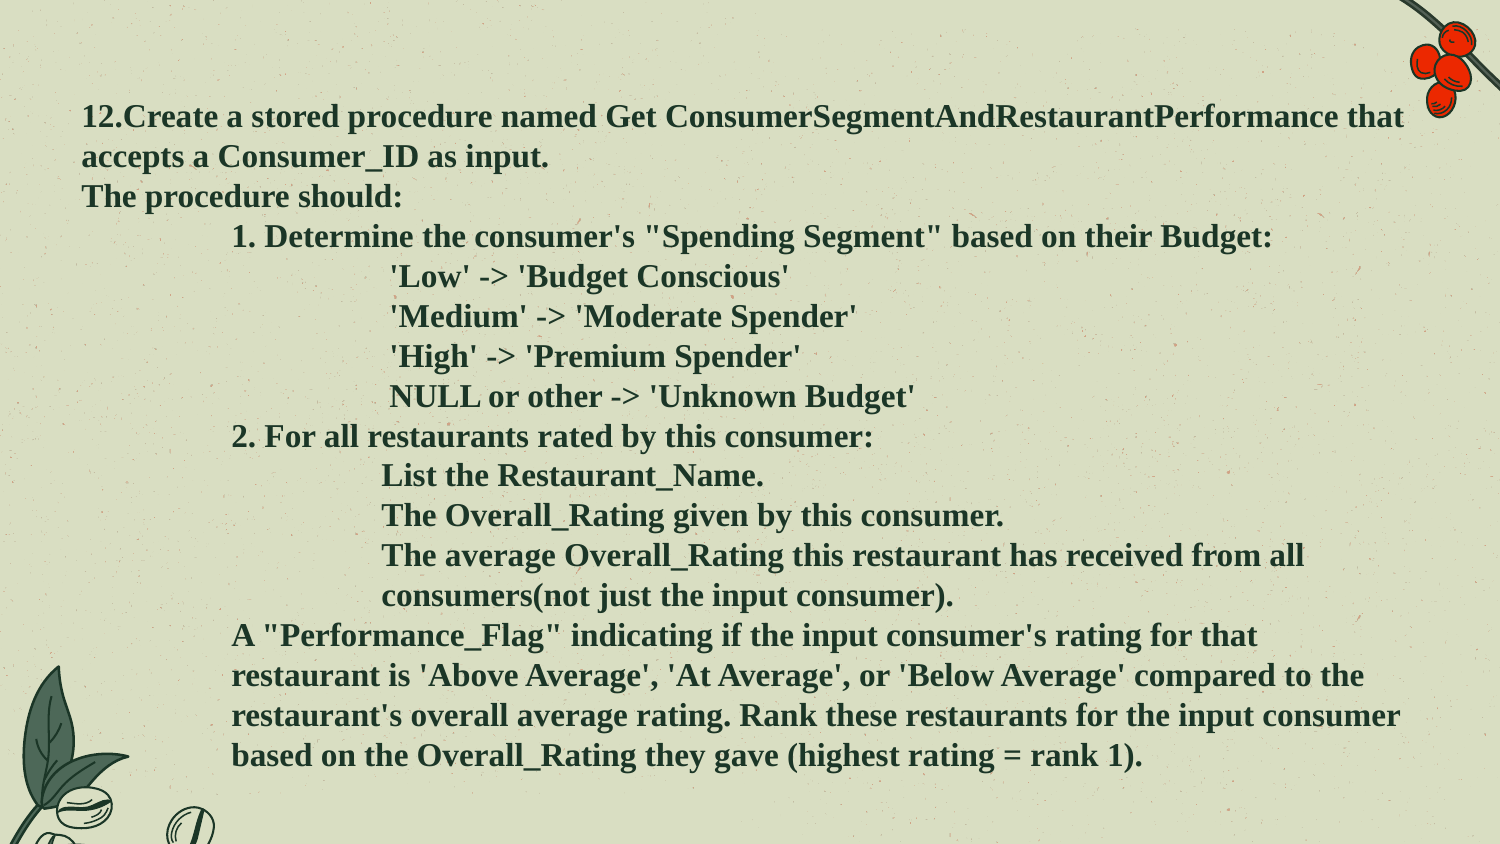

# 12.Create a stored procedure named Get ConsumerSegmentAndRestaurantPerformance that accepts a Consumer_ID as input. The procedure should: 1. Determine the consumer's "Spending Segment" based on their Budget: 'Low' -> 'Budget Conscious' 'Medium' -> 'Moderate Spender' 'High' -> 'Premium Spender' NULL or other -> 'Unknown Budget' 2. For all restaurants rated by this consumer: List the Restaurant_Name. The Overall_Rating given by this consumer. The average Overall_Rating this restaurant has received from all 		consumers(not just the input consumer). A "Performance_Flag" indicating if the input consumer's rating for that restaurant is 'Above Average', 'At Average', or 'Below Average' compared to the 	restaurant's overall average rating. Rank these restaurants for the input consumer 	based on the Overall_Rating they gave (highest rating = rank 1).